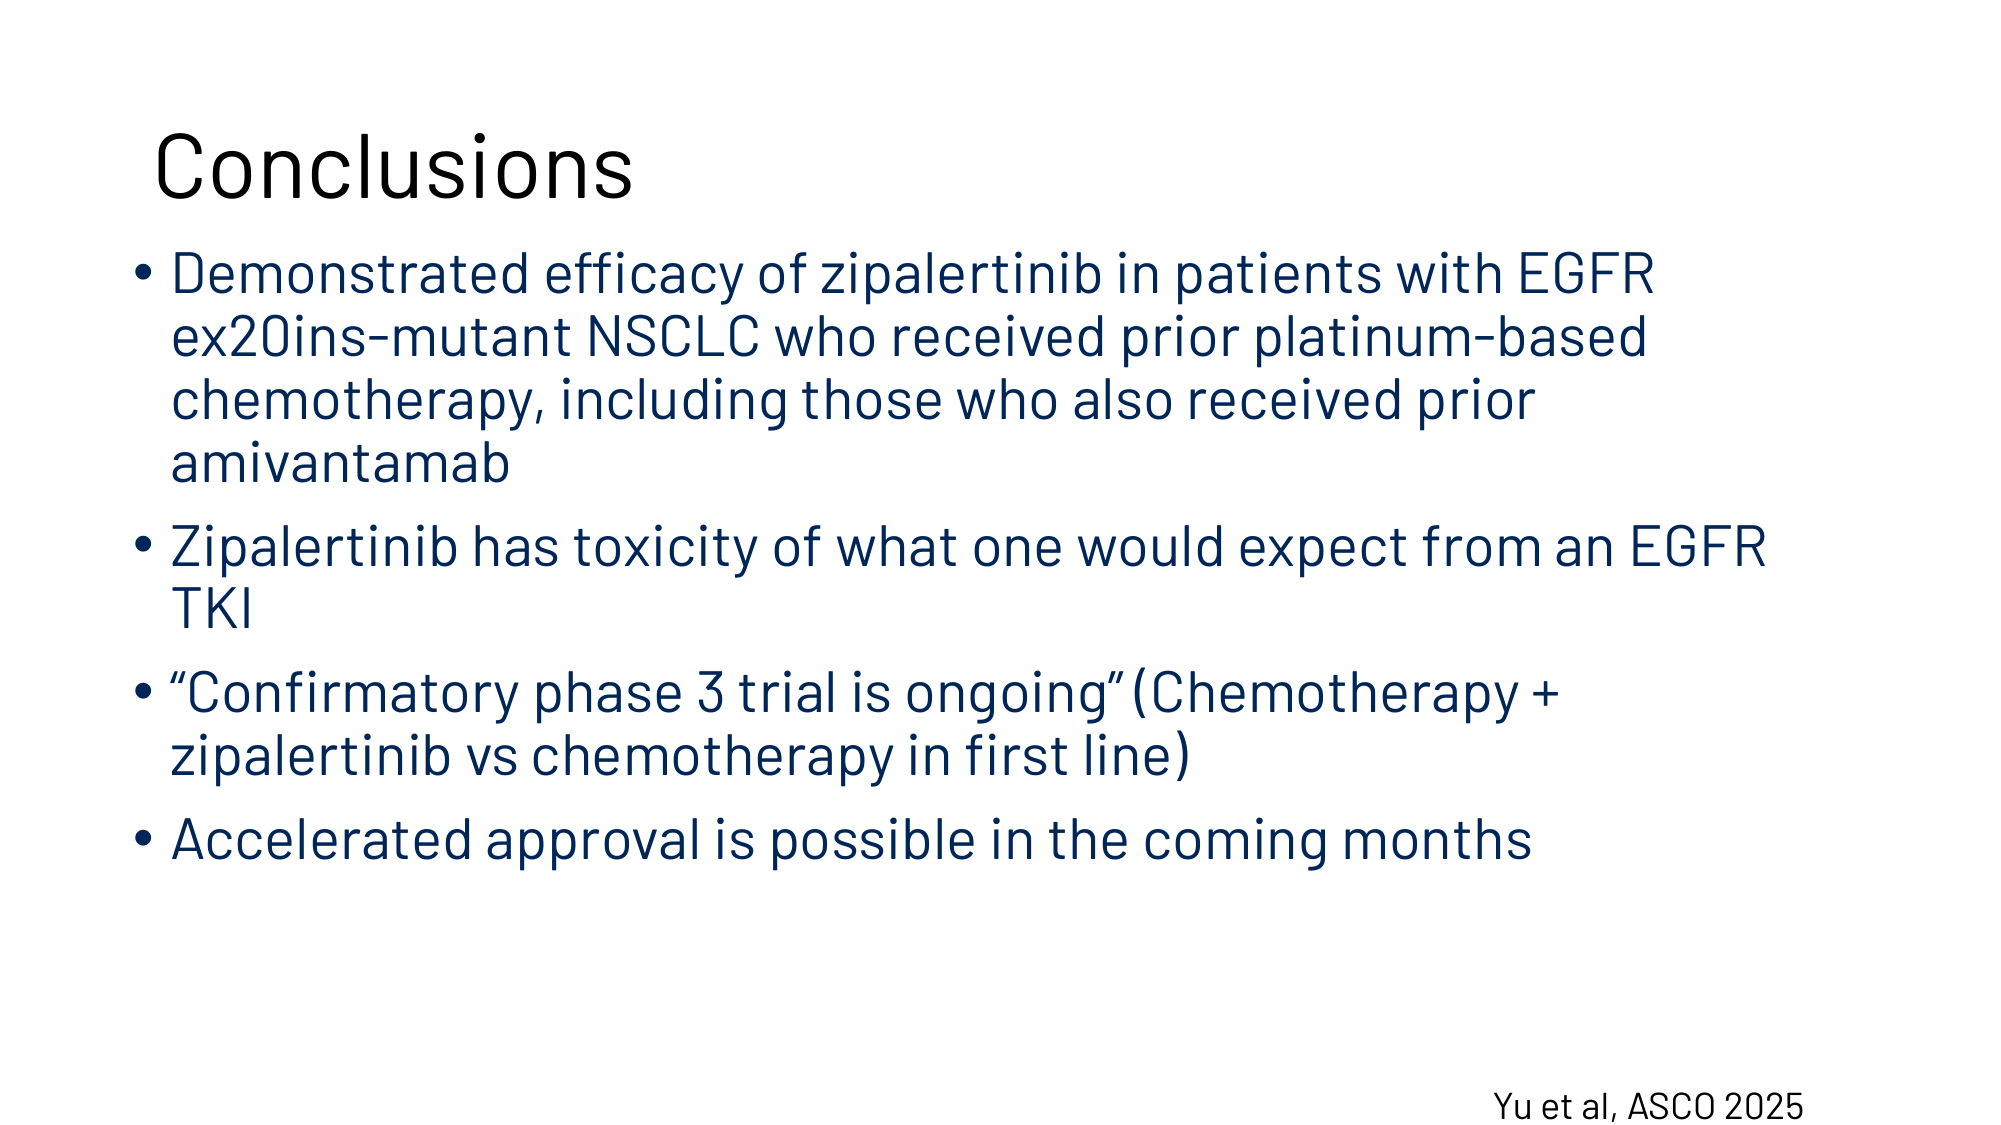

# Conclusions
Demonstrated efficacy of zipalertinib in patients with EGFR ex20ins-mutant NSCLC who received prior platinum-based chemotherapy, including those who also received prior amivantamab
Zipalertinib has toxicity of what one would expect from an EGFR TKI
“Confirmatory phase 3 trial is ongoing” (Chemotherapy + zipalertinib vs chemotherapy in first line)
Accelerated approval is possible in the coming months

Yu et al, ASCO 2025